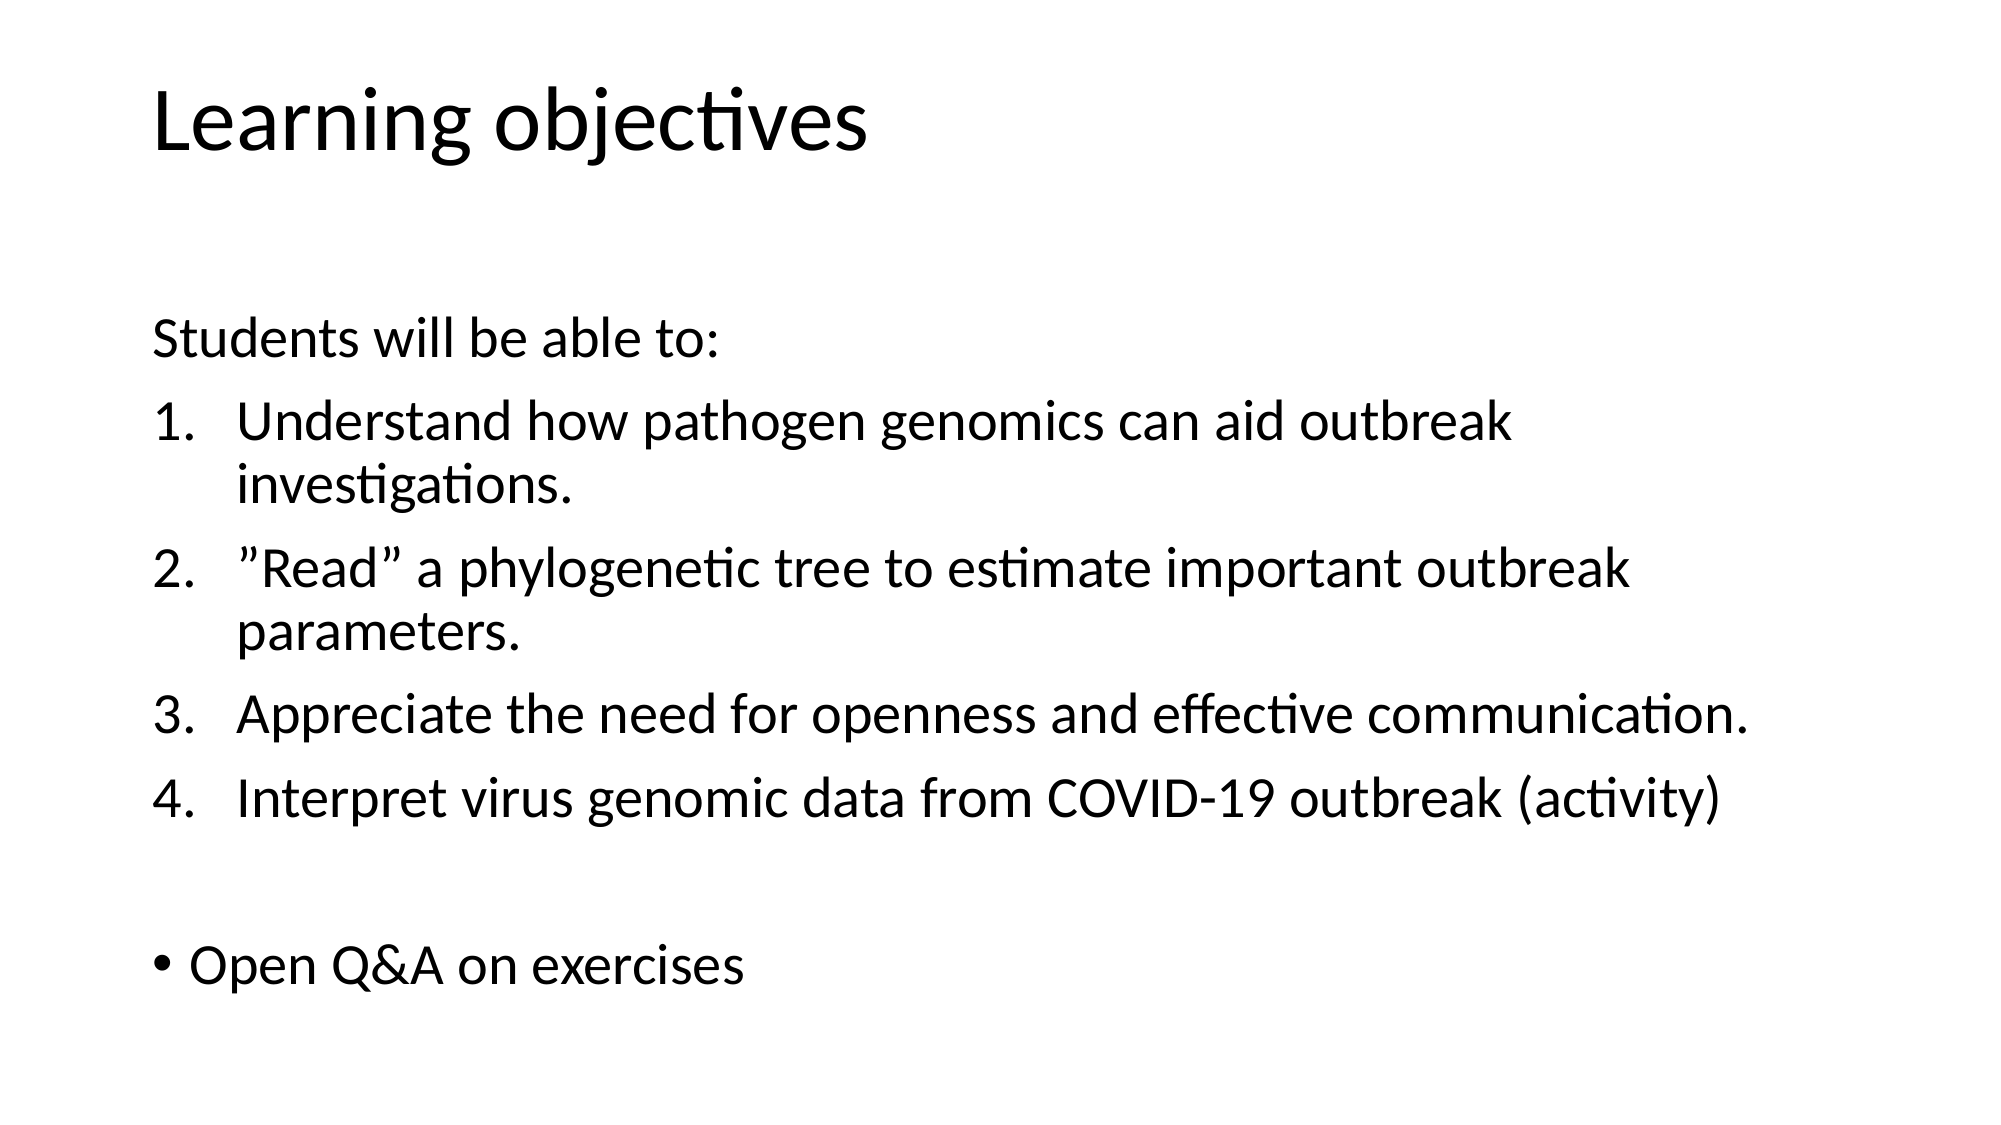

# Learning objectives
Students will be able to:
Understand how pathogen genomics can aid outbreak investigations.
”Read” a phylogenetic tree to estimate important outbreak parameters.
Appreciate the need for openness and effective communication.
Interpret virus genomic data from COVID-19 outbreak (activity)

Open Q&A on exercises